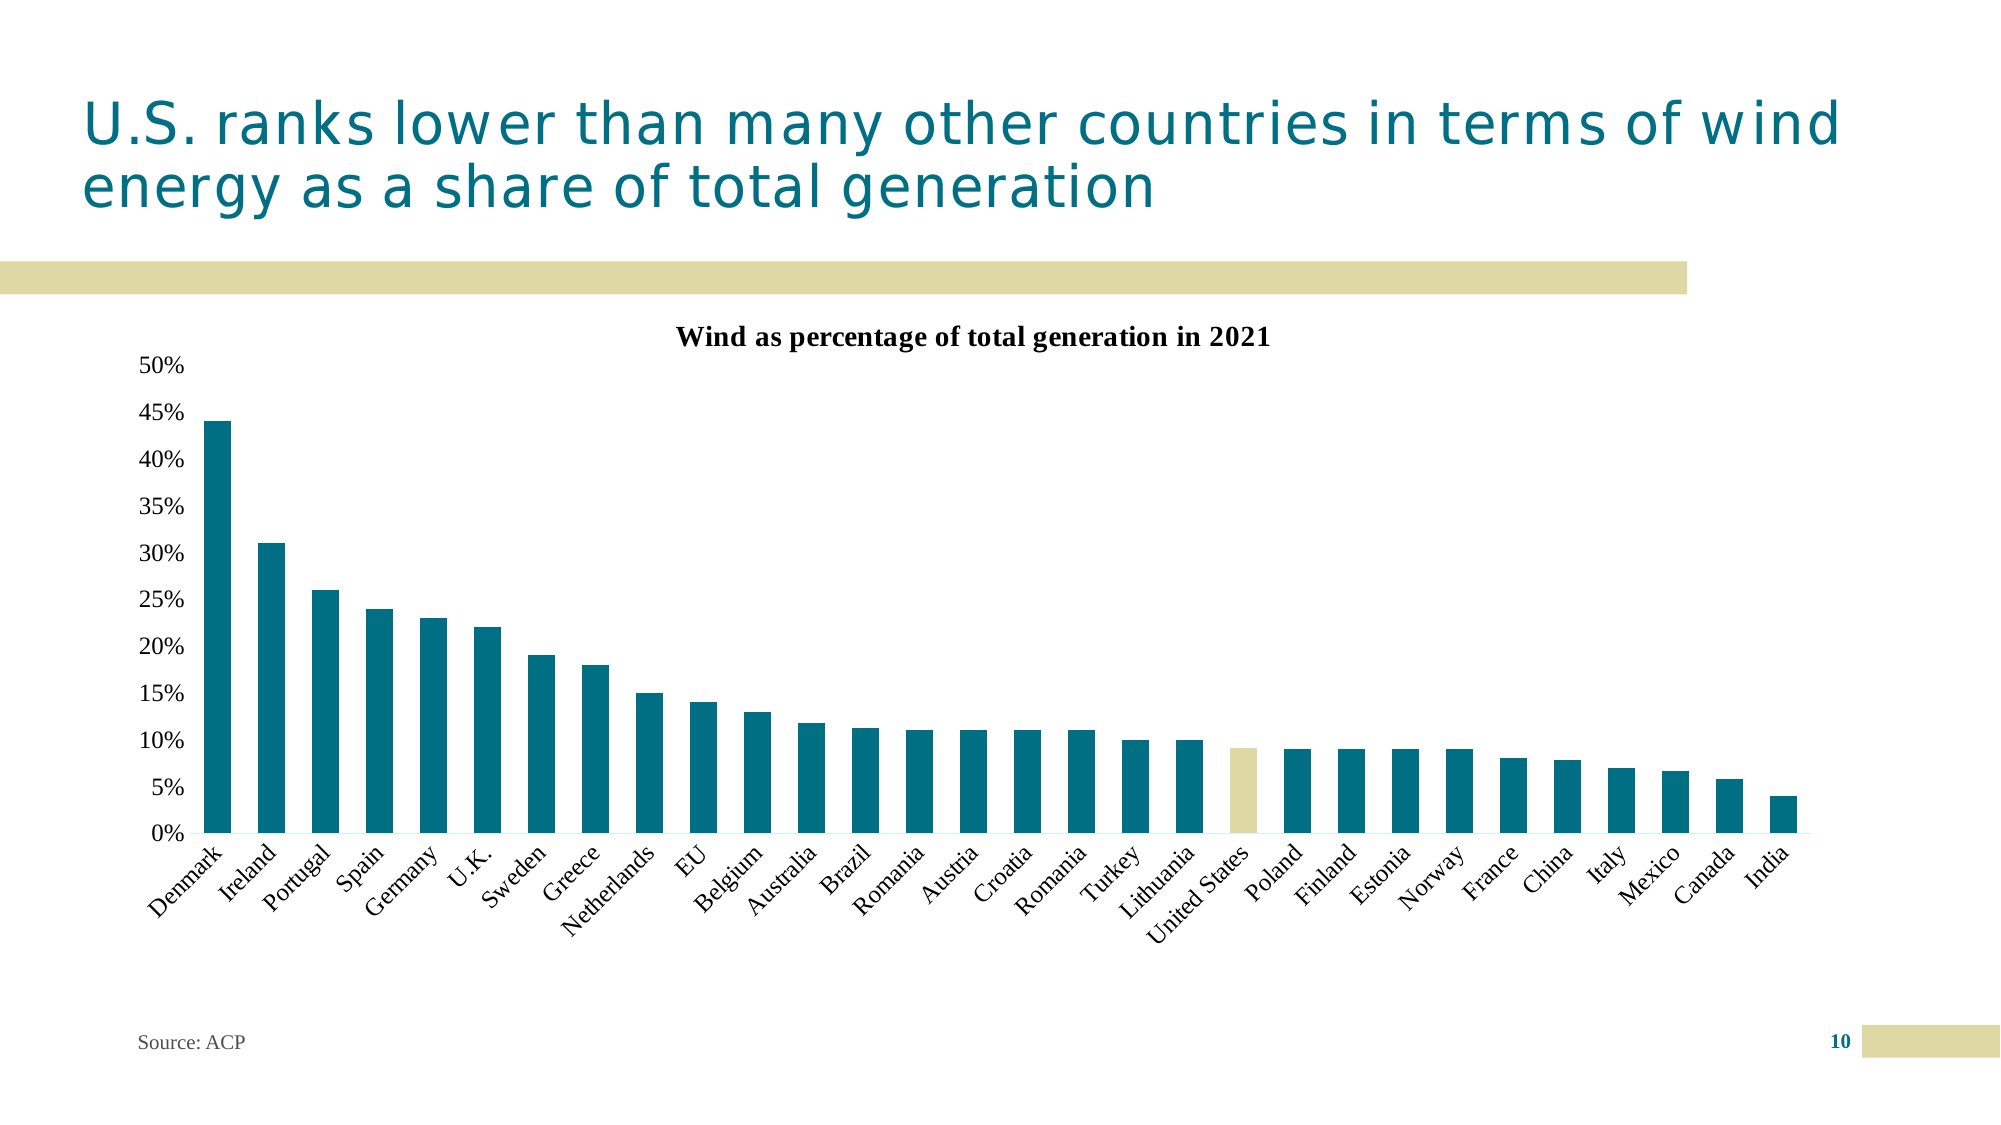

# U.S. ranks lower than many other countries in terms of wind energy as a share of total generation

### Chart: Wind as percentage of total generation in 2021

| Category | Wind Energy Penetration 2021 |
|---|---|
| Denmark | 0.44 |
| Ireland | 0.31 |
| Portugal | 0.26 |
| Spain | 0.24 |
| Germany | 0.23 |
| U.K. | 0.22 |
| Sweden | 0.19 |
| Greece | 0.18 |
| Netherlands | 0.15 |
| EU | 0.14 |
| Belgium | 0.13 |
| Australia | 0.118 |
| Brazil | 0.113 |
| Romania | 0.11 |
| Austria | 0.11 |
| Croatia | 0.11 |
| Romania | 0.11 |
| Turkey | 0.1 |
| Lithuania | 0.1 |
| United States | 0.091 |
| Poland | 0.09 |
| Finland | 0.09 |
| Estonia | 0.09 |
| Norway | 0.09 |
| France | 0.08 |
| China | 0.078 |
| Italy | 0.07 |
| Mexico | 0.066 |
| Canada | 0.0577 |
| India | 0.04 |
Source: ACP
10